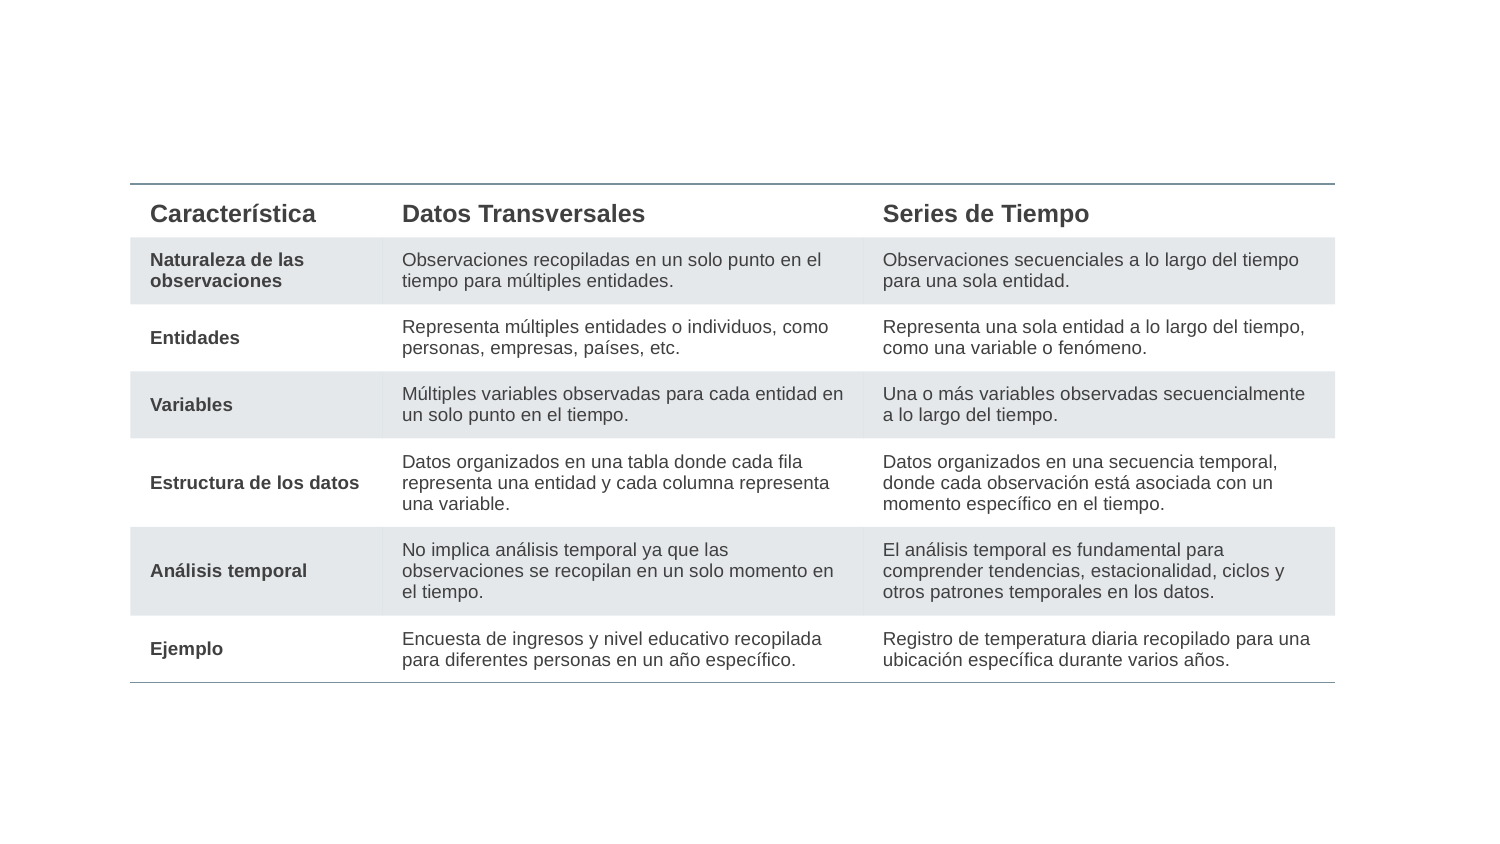

| Característica | Datos Transversales | Series de Tiempo |
| --- | --- | --- |
| Naturaleza de las observaciones | Observaciones recopiladas en un solo punto en el tiempo para múltiples entidades. | Observaciones secuenciales a lo largo del tiempo para una sola entidad. |
| Entidades | Representa múltiples entidades o individuos, como personas, empresas, países, etc. | Representa una sola entidad a lo largo del tiempo, como una variable o fenómeno. |
| Variables | Múltiples variables observadas para cada entidad en un solo punto en el tiempo. | Una o más variables observadas secuencialmente a lo largo del tiempo. |
| Estructura de los datos | Datos organizados en una tabla donde cada fila representa una entidad y cada columna representa una variable. | Datos organizados en una secuencia temporal, donde cada observación está asociada con un momento específico en el tiempo. |
| Análisis temporal | No implica análisis temporal ya que las observaciones se recopilan en un solo momento en el tiempo. | El análisis temporal es fundamental para comprender tendencias, estacionalidad, ciclos y otros patrones temporales en los datos. |
| Ejemplo | Encuesta de ingresos y nivel educativo recopilada para diferentes personas en un año específico. | Registro de temperatura diaria recopilado para una ubicación específica durante varios años. |